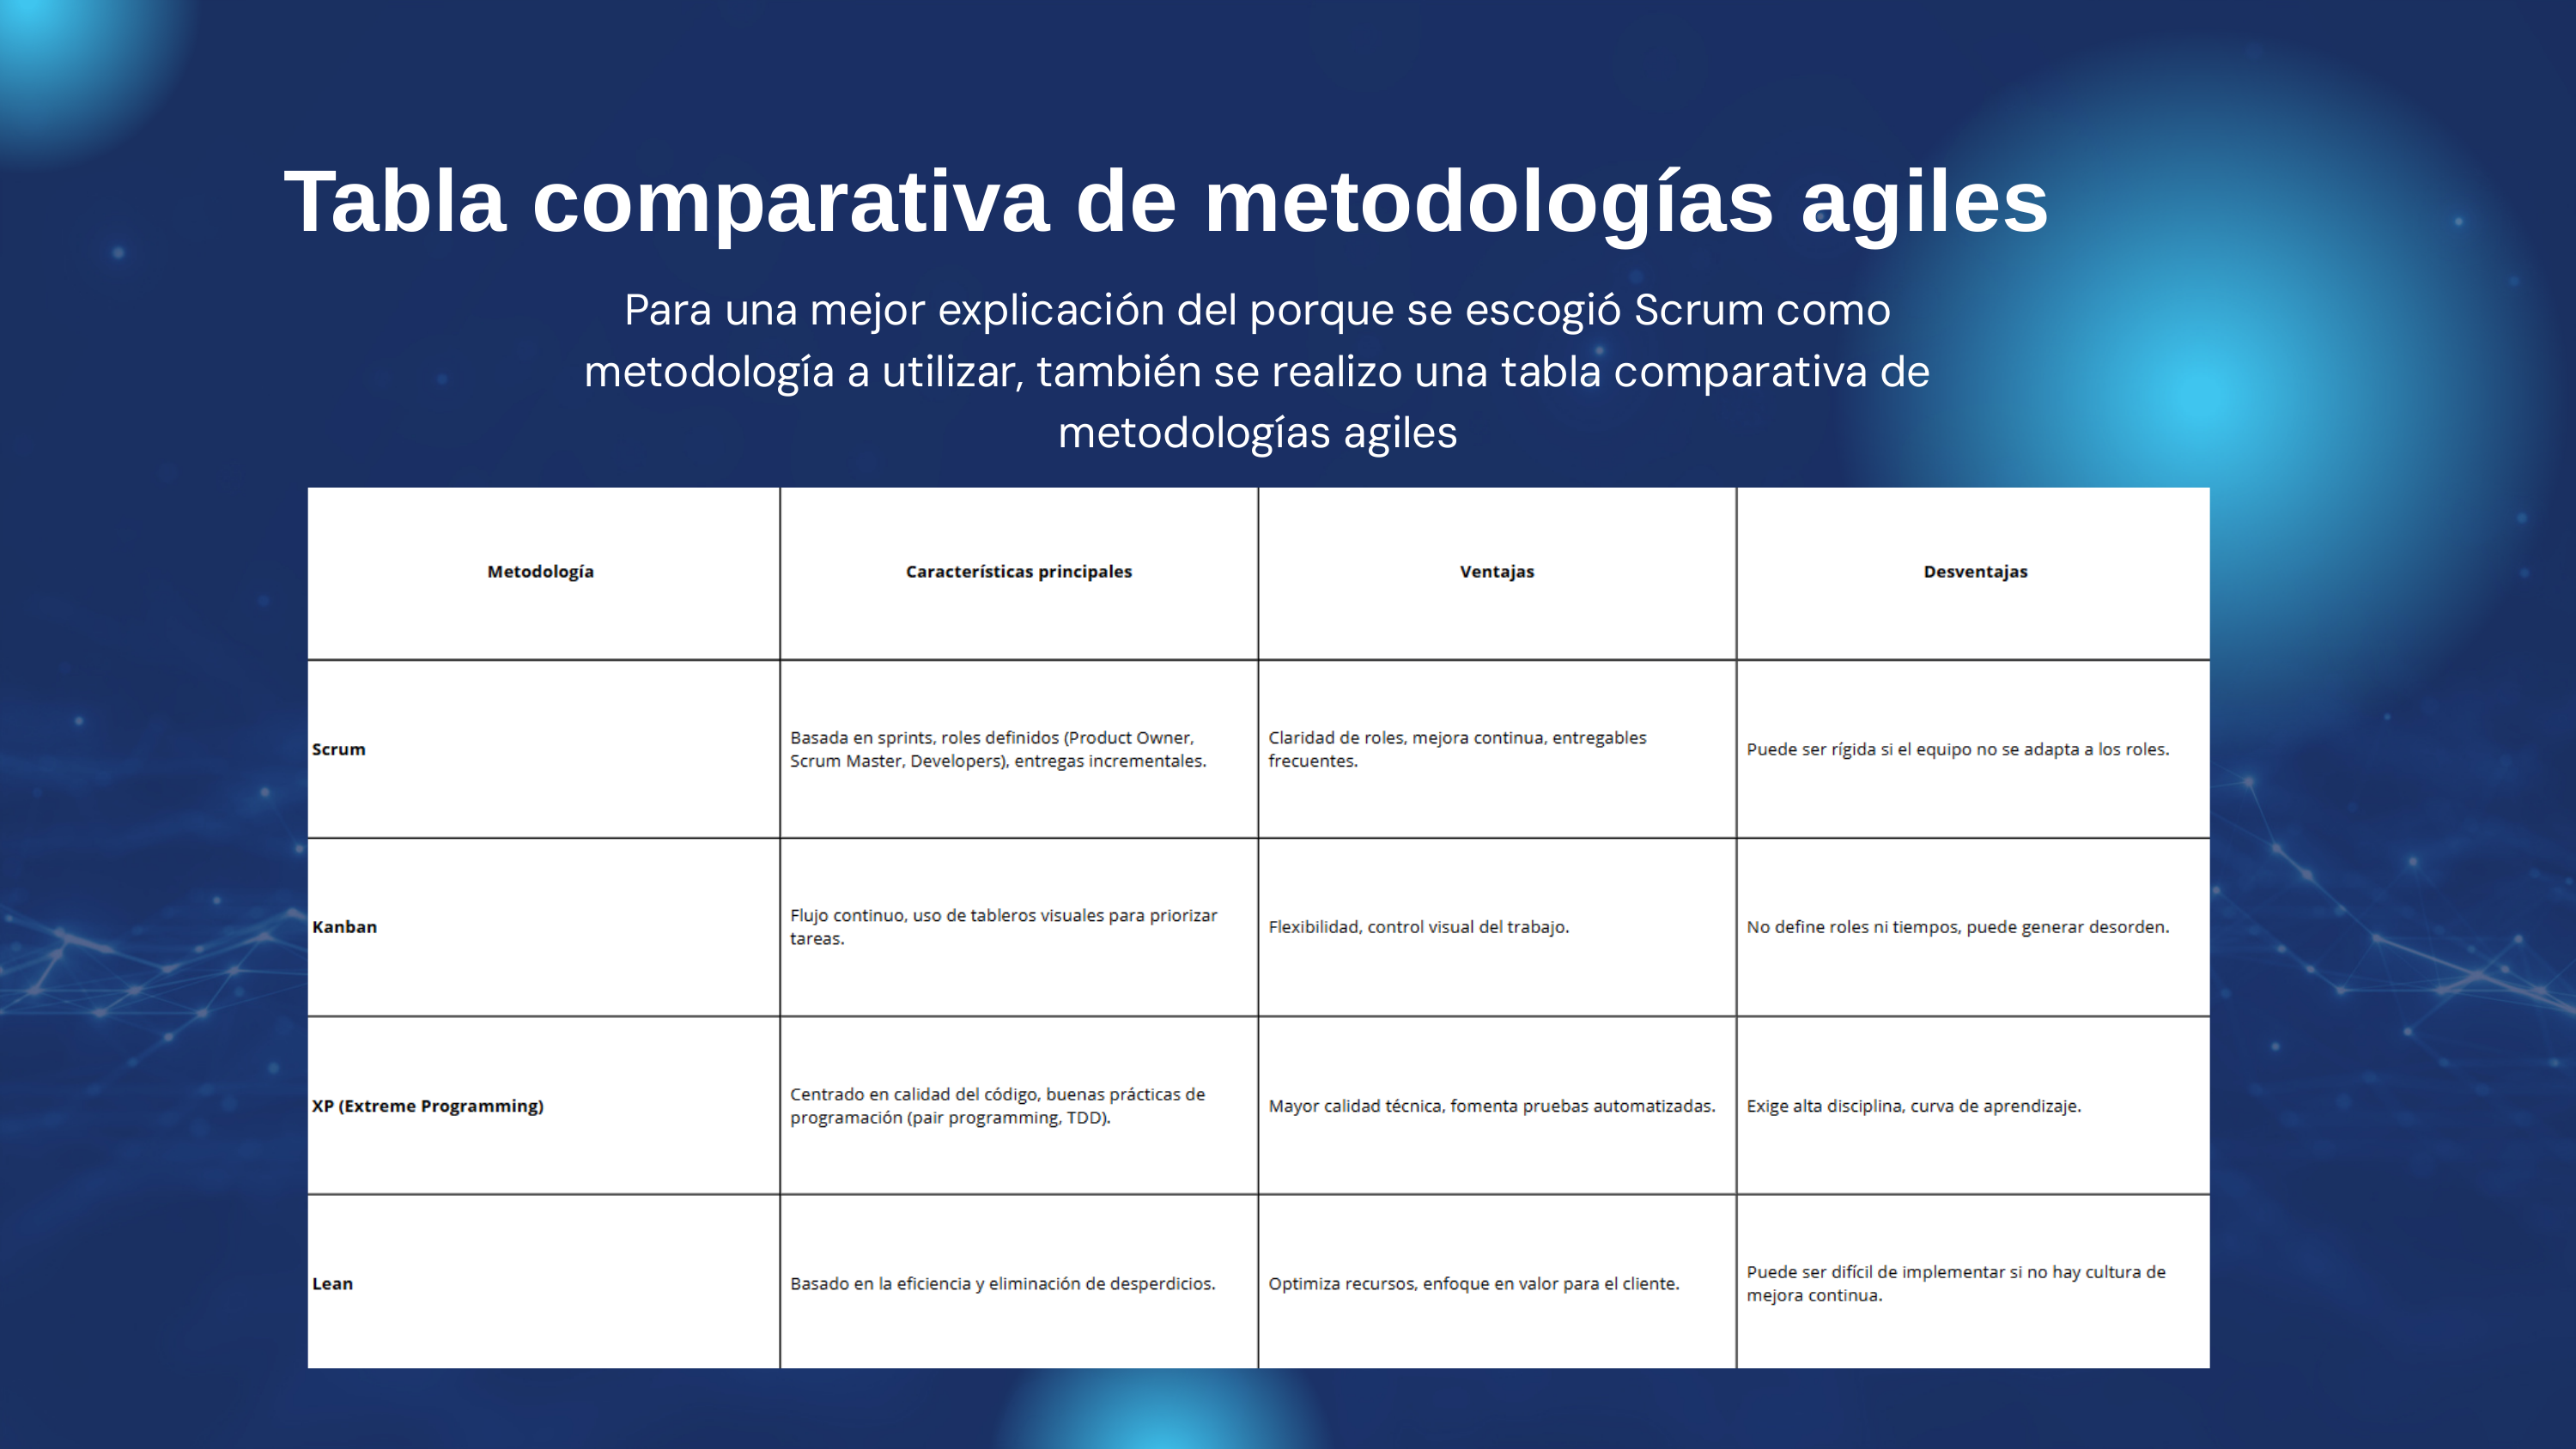

Tabla comparativa de metodologías agiles
Para una mejor explicación del porque se escogió Scrum como metodología a utilizar, también se realizo una tabla comparativa de metodologías agiles